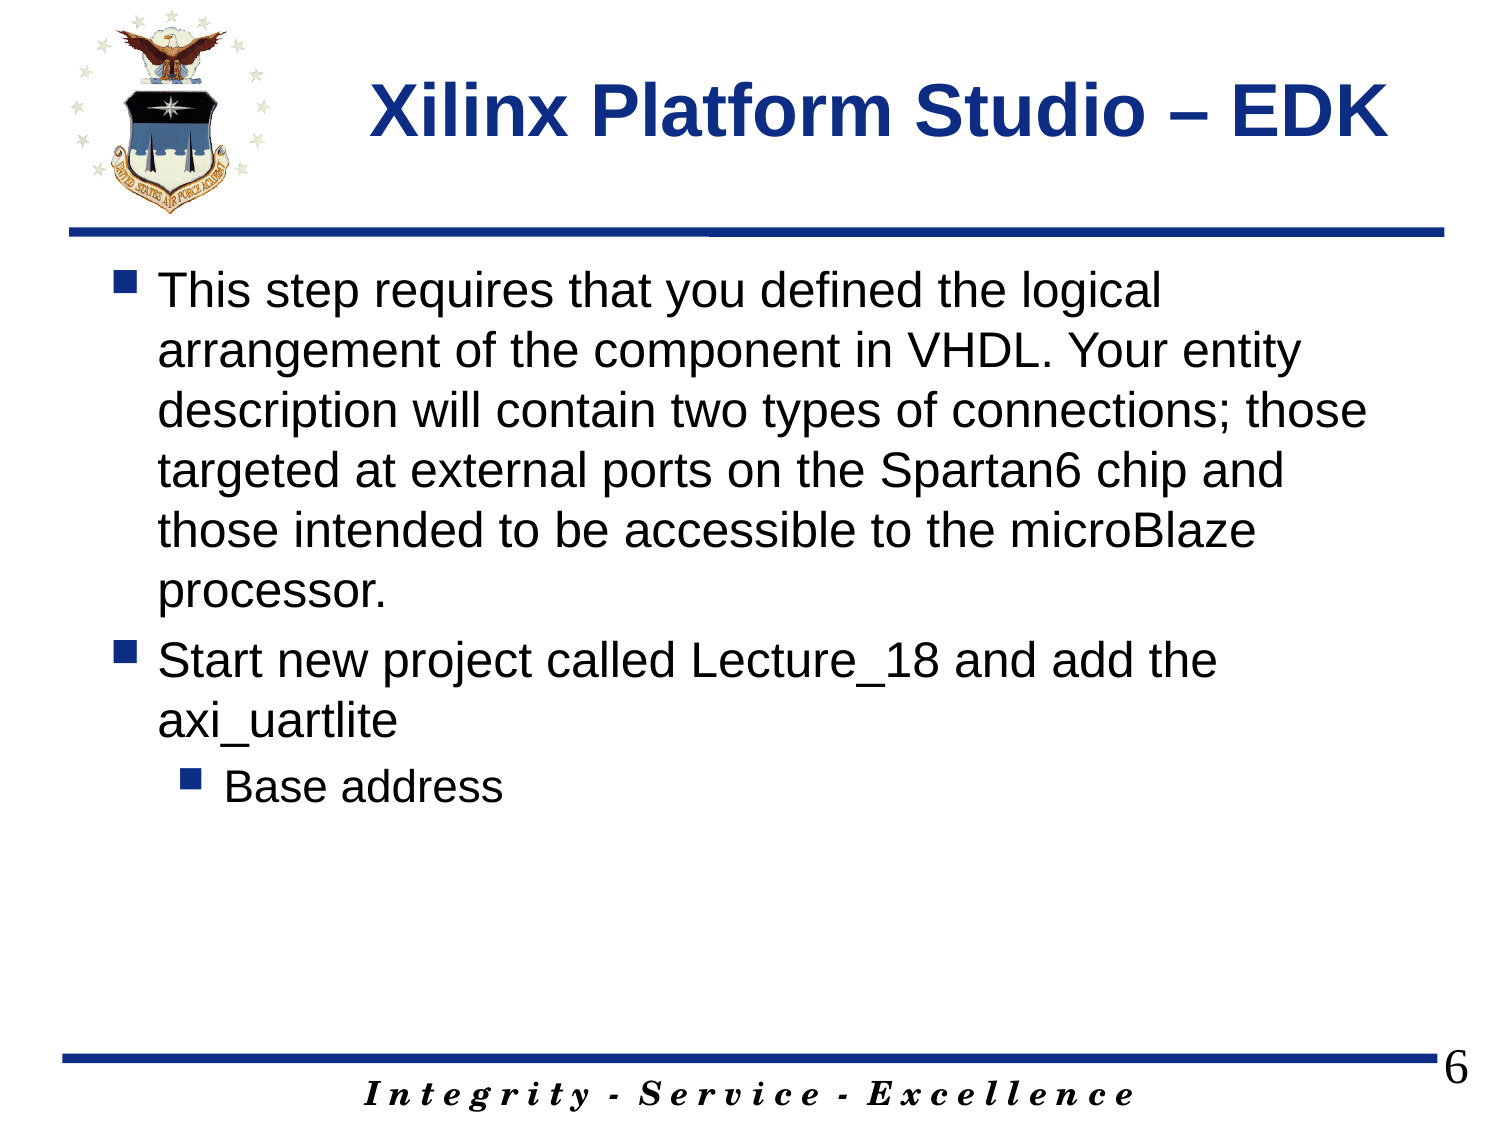

# Xilinx Platform Studio – EDK
This step requires that you defined the logical arrangement of the component in VHDL. Your entity description will contain two types of connections; those targeted at external ports on the Spartan6 chip and those intended to be accessible to the microBlaze processor.
Start new project called Lecture_18 and add the axi_uartlite
Base address

6